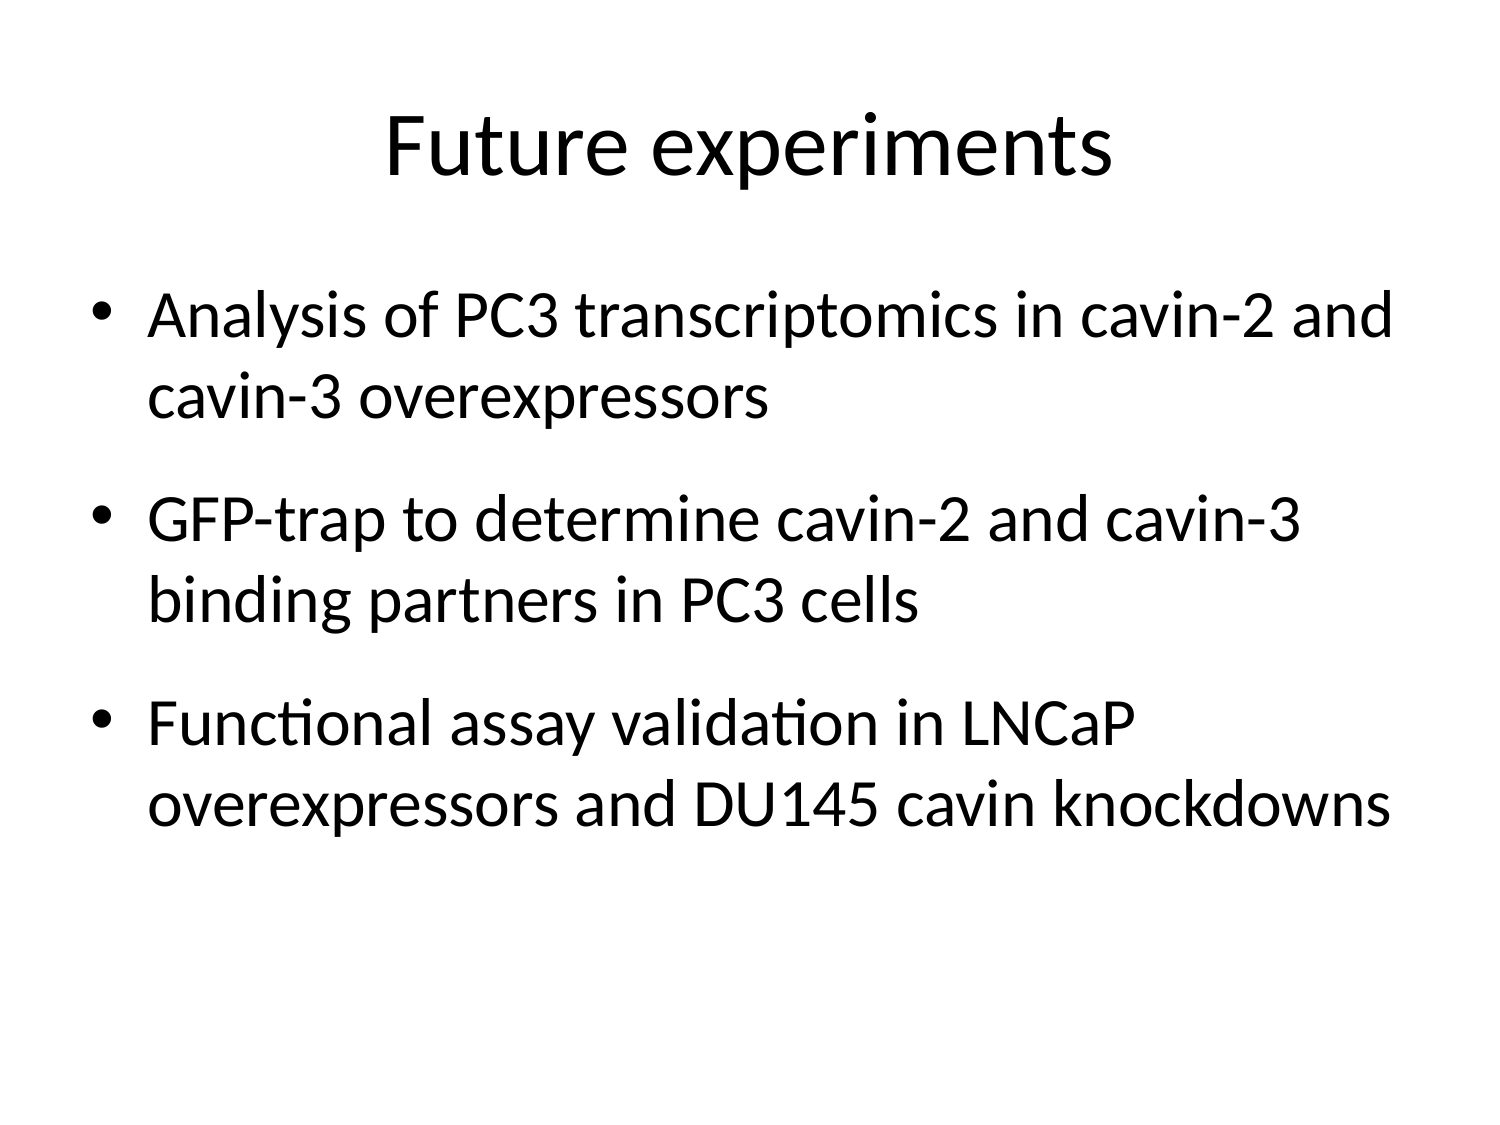

# Future experiments
Analysis of PC3 transcriptomics in cavin-2 and cavin-3 overexpressors
GFP-trap to determine cavin-2 and cavin-3 binding partners in PC3 cells
Functional assay validation in LNCaP overexpressors and DU145 cavin knockdowns